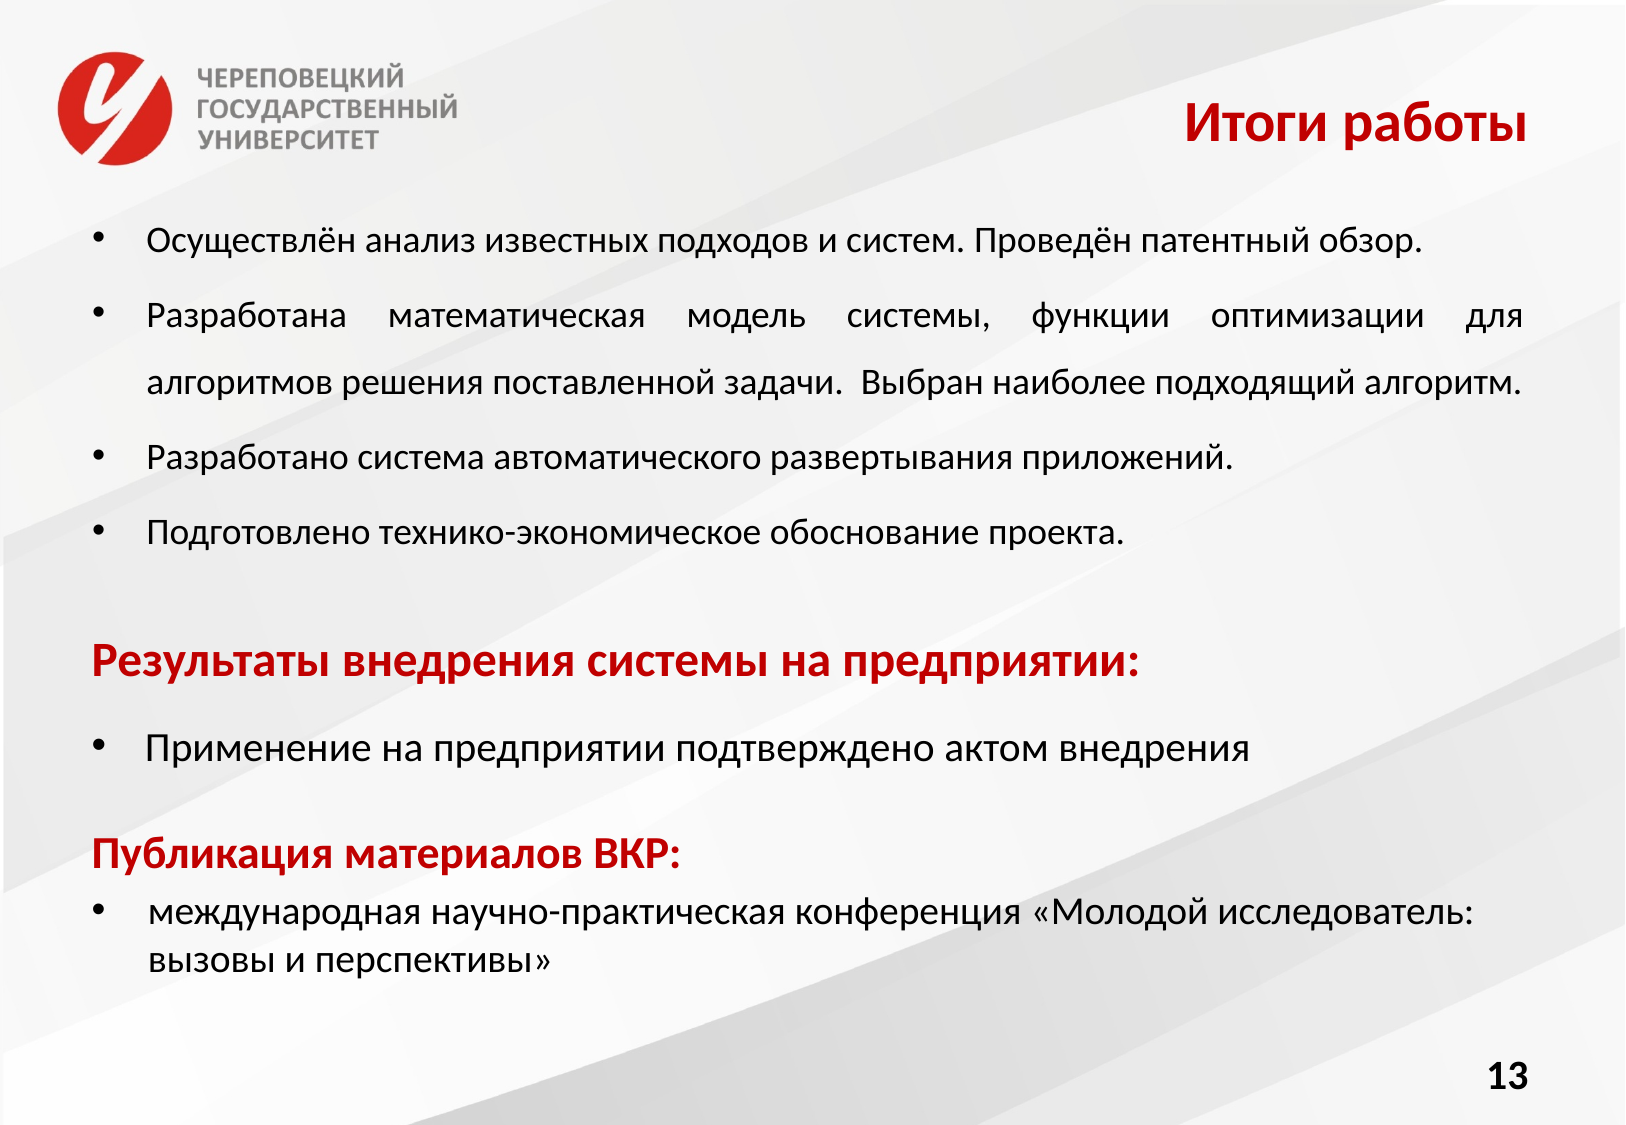

# Итоги работы
Осуществлён анализ известных подходов и систем. Проведён патентный обзор.
Разработана математическая модель системы, функции оптимизации для алгоритмов решения поставленной задачи.  Выбран наиболее подходящий алгоритм.
Разработано система автоматического развертывания приложений.
Подготовлено технико-экономическое обоснование проекта.
Результаты внедрения системы на предприятии:
Применение на предприятии подтверждено актом внедрения

Публикация материалов ВКР:
международная научно-практическая конференция «Молодой исследователь: вызовы и перспективы»

13